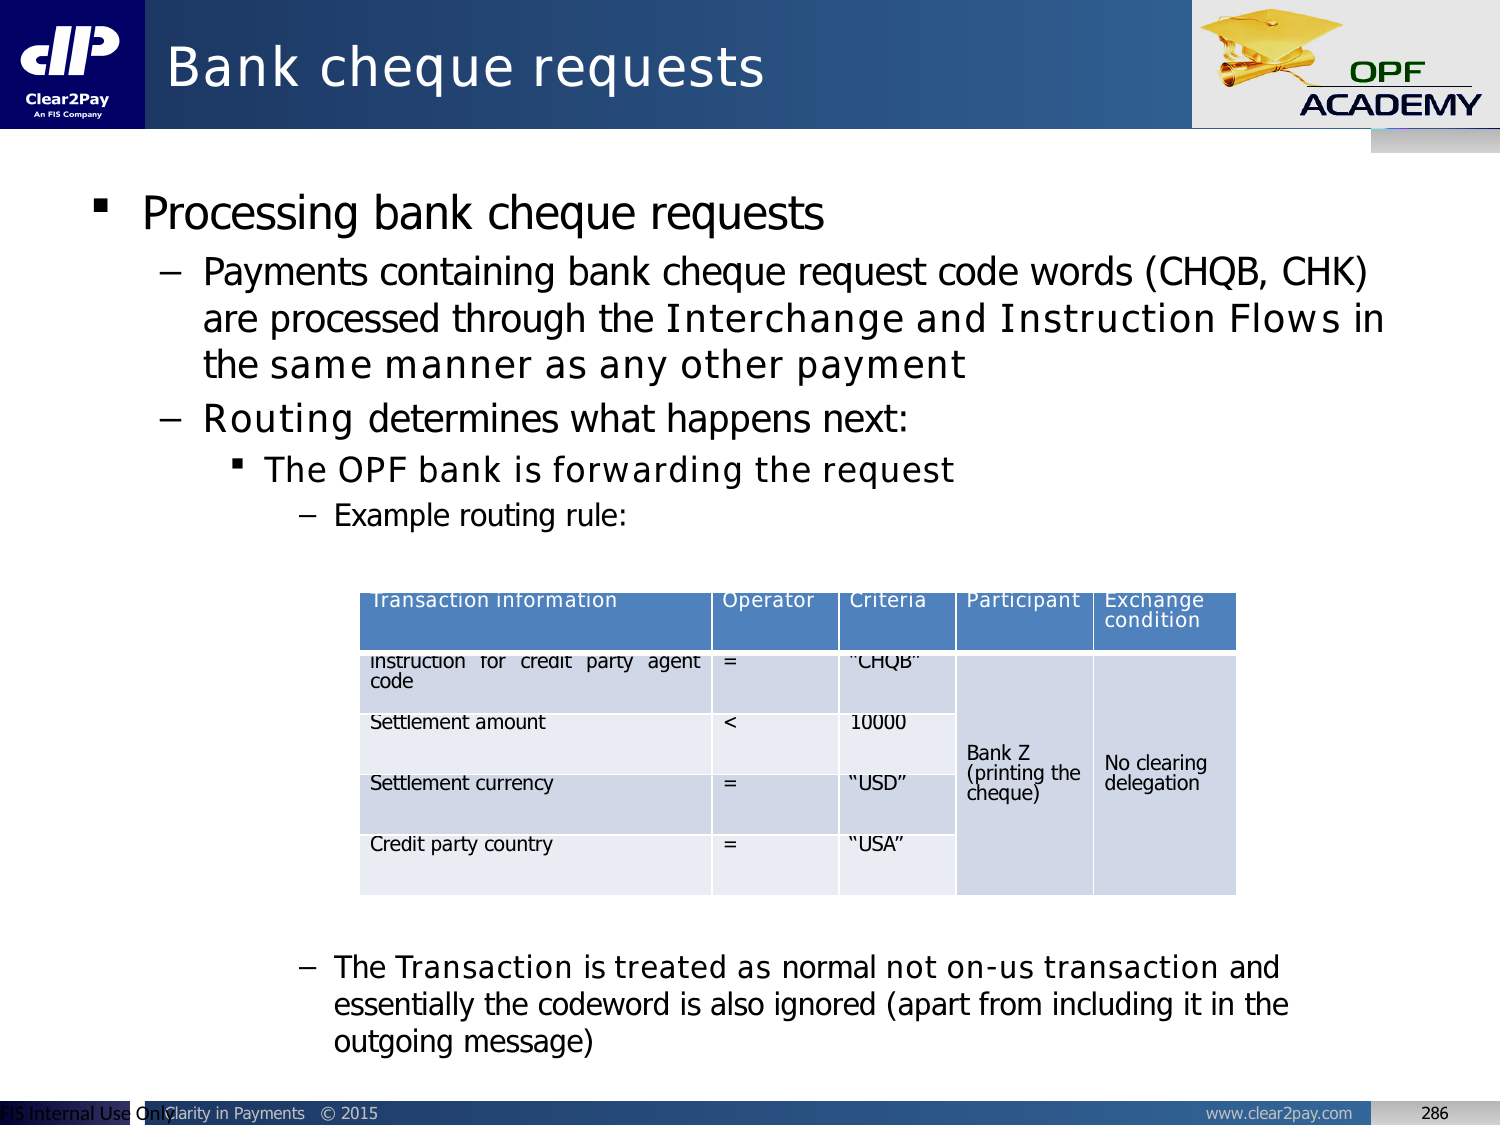

# Bank cheque requests
Processing bank cheque requests
Payments containing bank cheque request code words (CHQB, CHK) are processed through the Interchange and Instruction Flows in the same manner as any other payment
Routing determines what happens next:
The OPF bank is forwarding the request
Example routing rule:

The Transaction is treated as normal not on-us transaction and essentially the codeword is also ignored (apart from including it in the outgoing message)

| Transaction information | Operator | Criteria | Participant | Exchange condition |
| --- | --- | --- | --- | --- |
| instruction for credit party agent code | = | “CHQB” | Bank Z (printing the cheque) | No clearing delegation |
| Settlement amount | < | 10000 |  |  |
| Settlement currency | = | “USD” |  |  |
| Credit party country | = | “USA” |  |  |